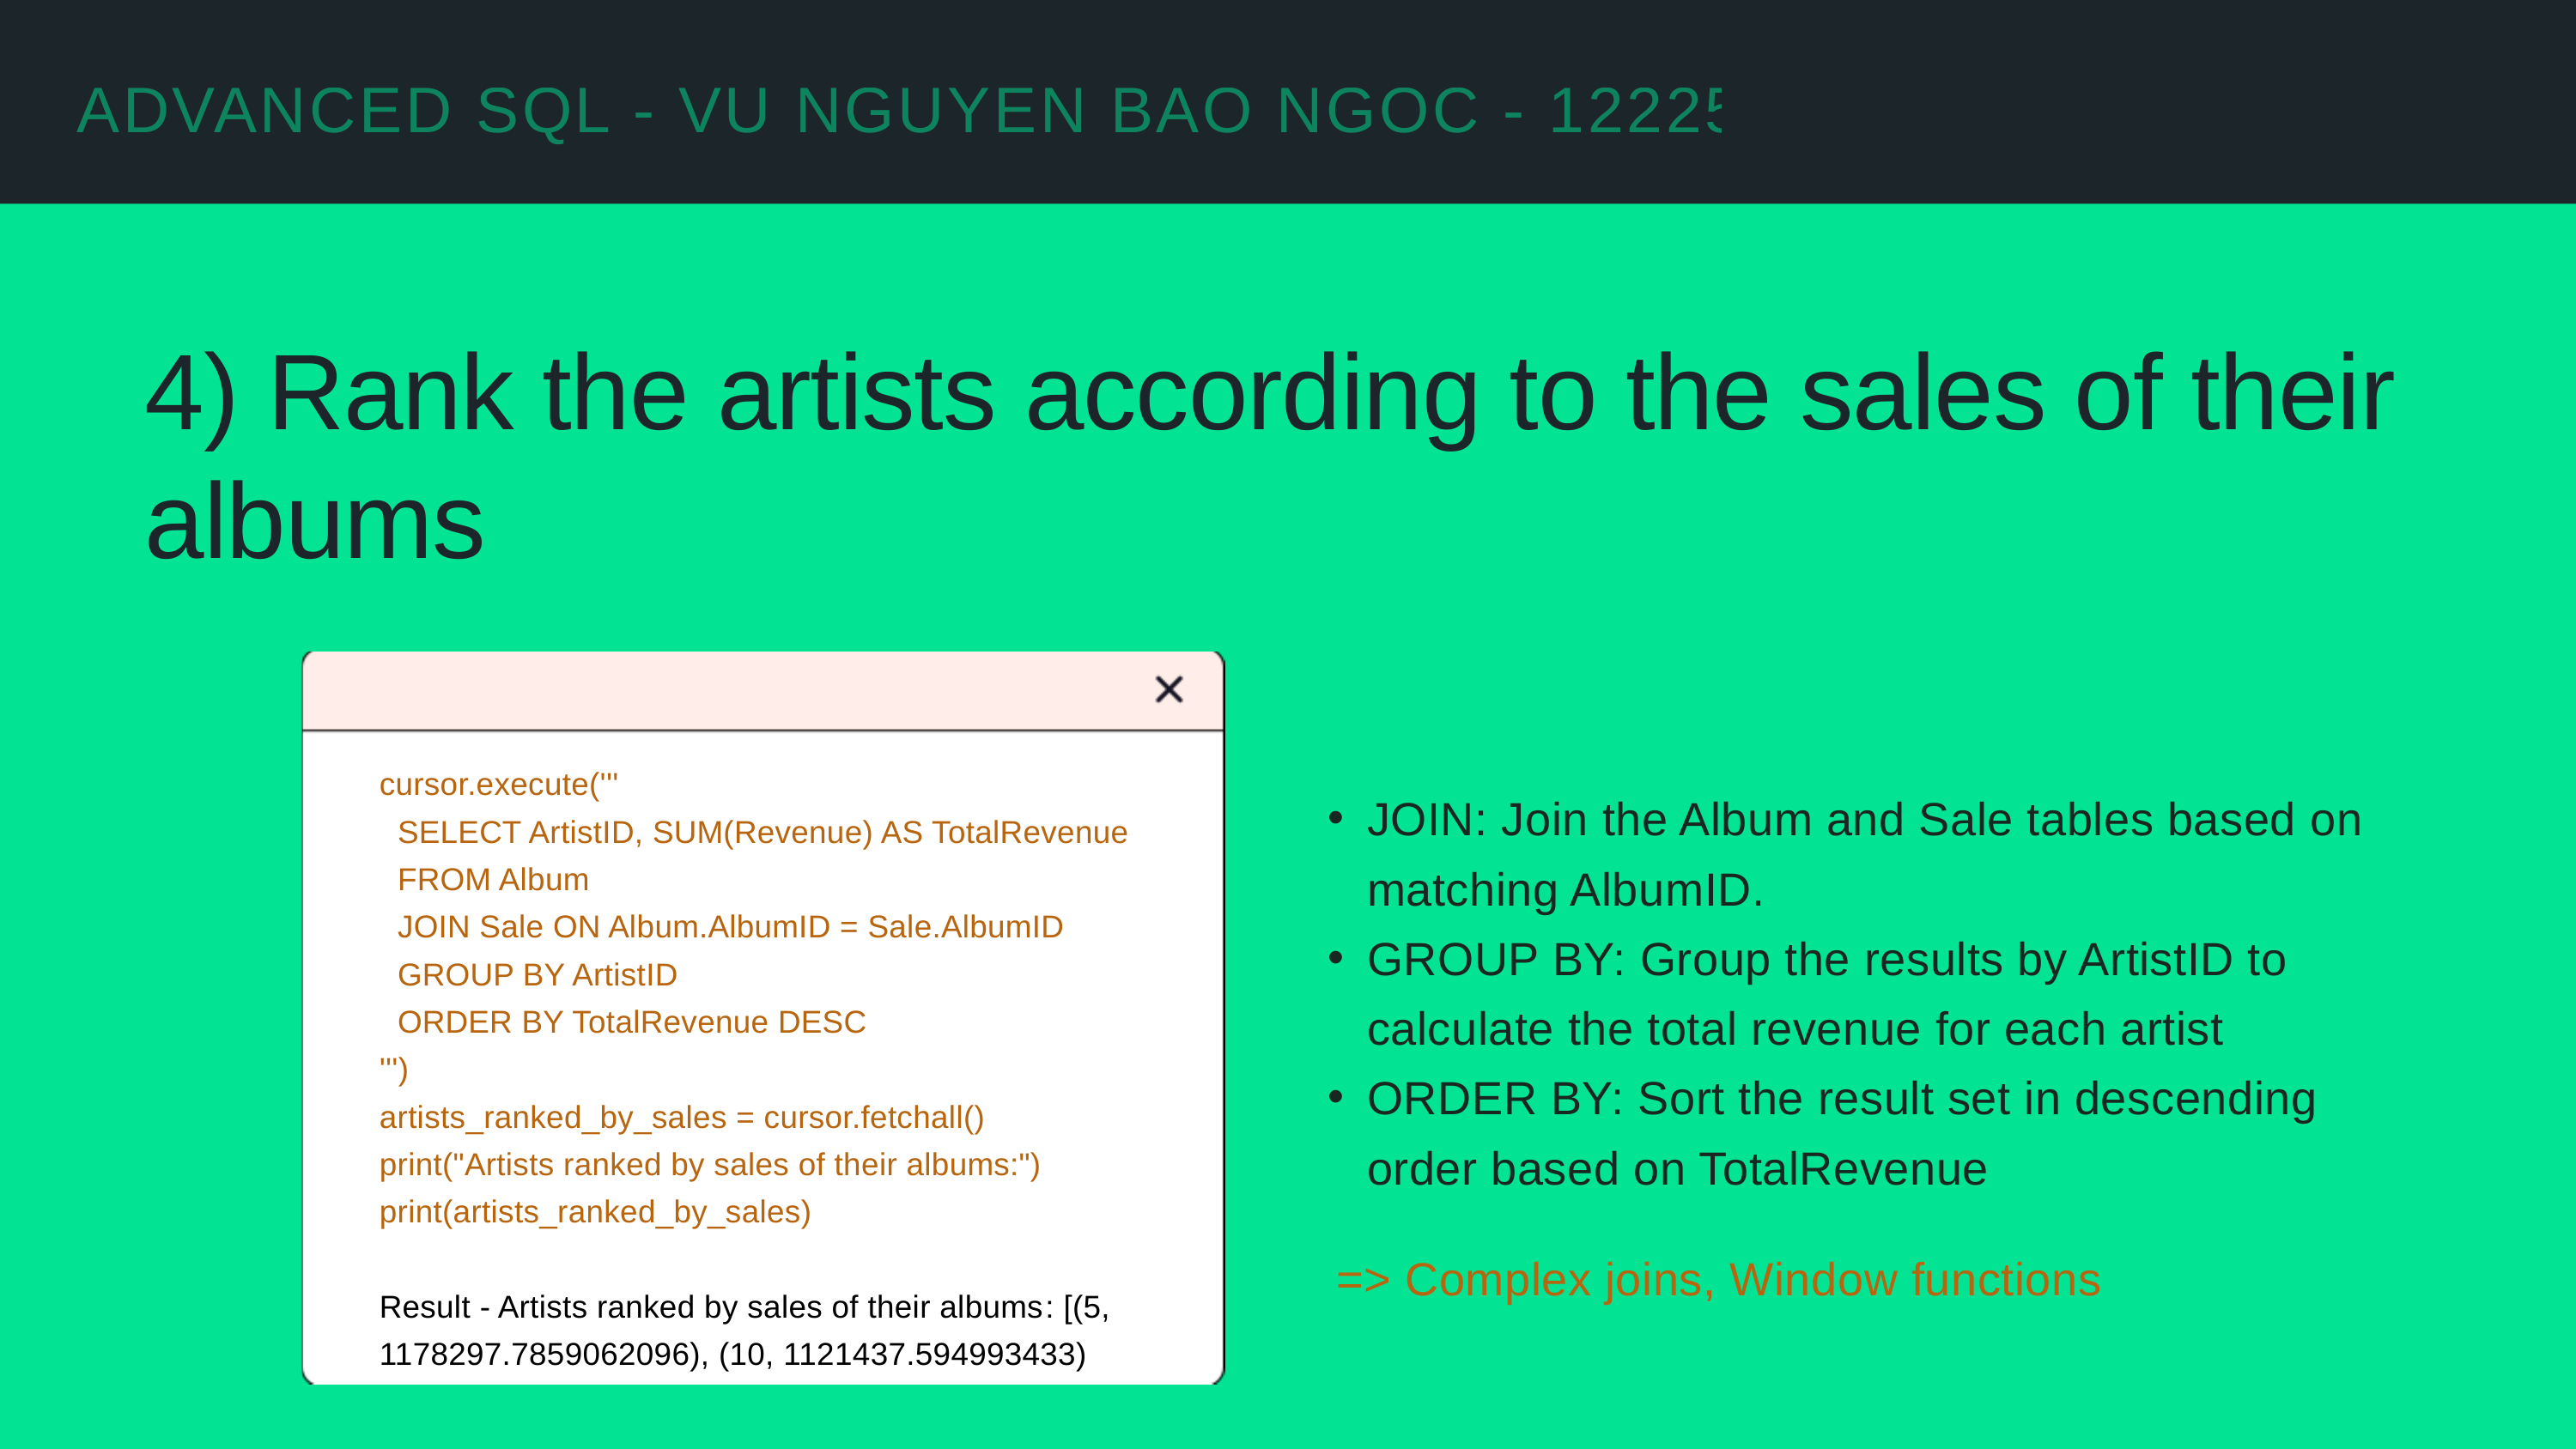

ADVANCED SQL - VU NGUYEN BAO NGOC - 12225193
4) Rank the artists according to the sales of their albums

cursor.execute('''
  SELECT ArtistID, SUM(Revenue) AS TotalRevenue
  FROM Album
  JOIN Sale ON Album.AlbumID = Sale.AlbumID
  GROUP BY ArtistID
  ORDER BY TotalRevenue DESC
''')
artists_ranked_by_sales = cursor.fetchall()
print("Artists ranked by sales of their albums:")
print(artists_ranked_by_sales)

Result - Artists ranked by sales of their albums: [(5, 1178297.7859062096), (10, 1121437.594993433)

JOIN: Join the Album and Sale tables based on matching AlbumID.
GROUP BY: Group the results by ArtistID to calculate the total revenue for each artist
ORDER BY: Sort the result set in descending order based on TotalRevenue
=> Complex joins, Window functions